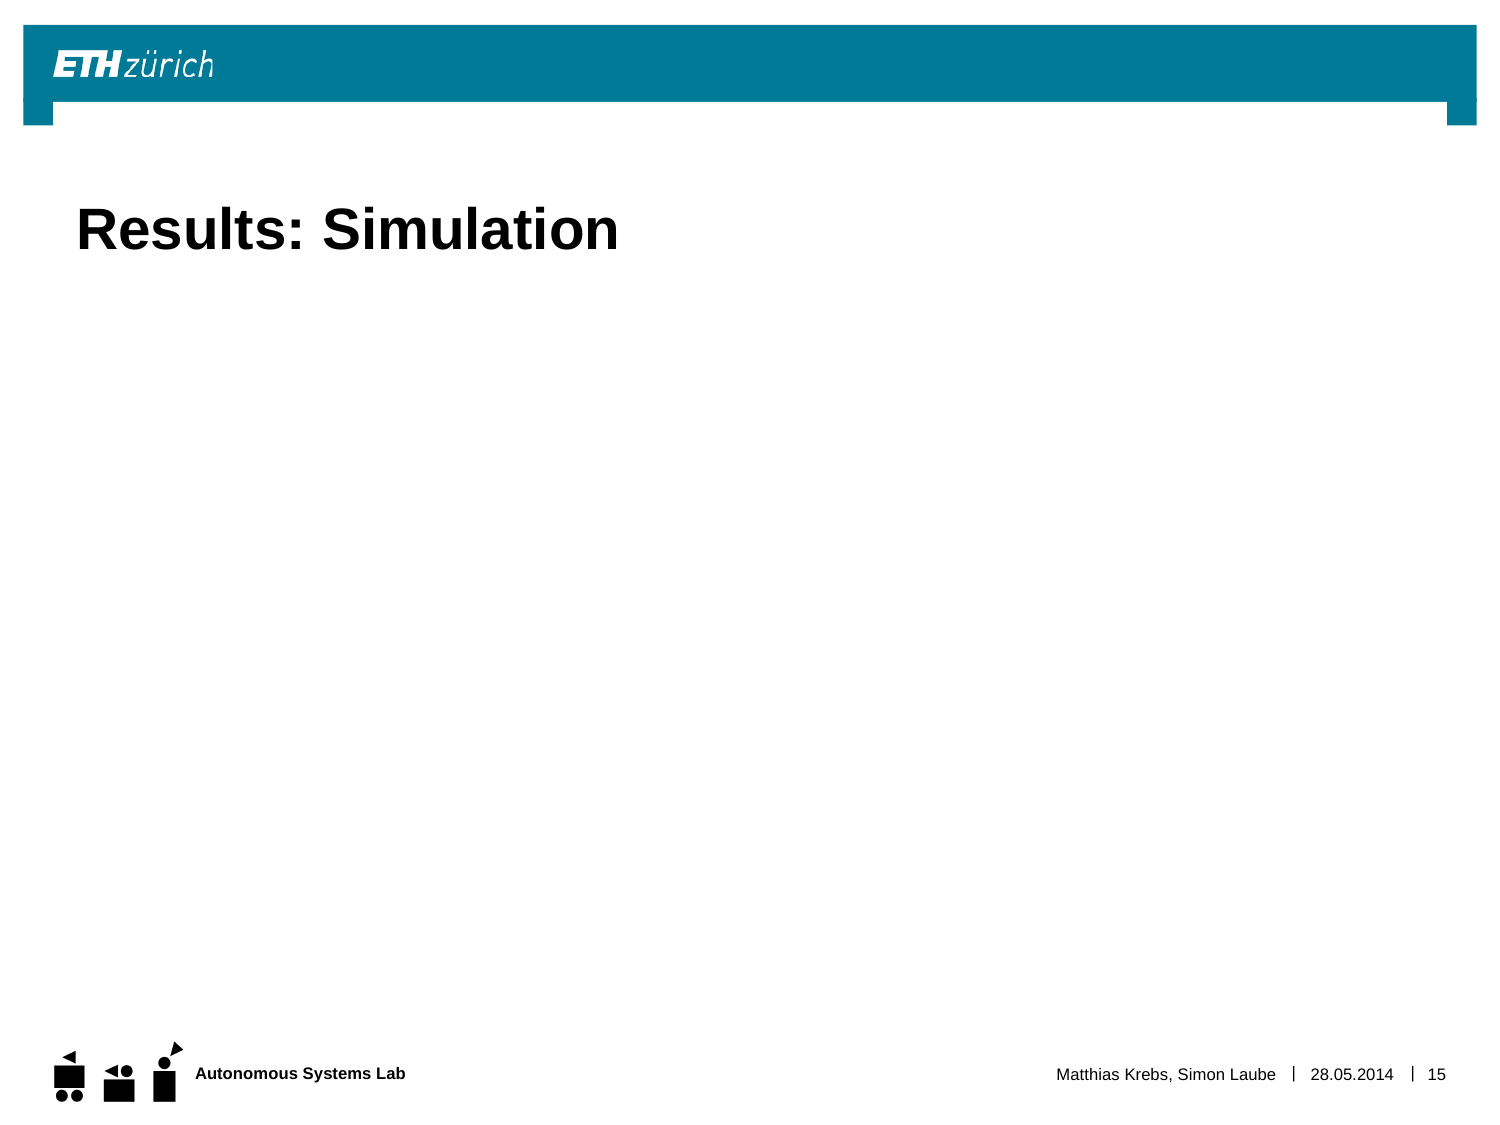

# Results: Simulation

Matthias Krebs, Simon Laube
28.05.2014
15